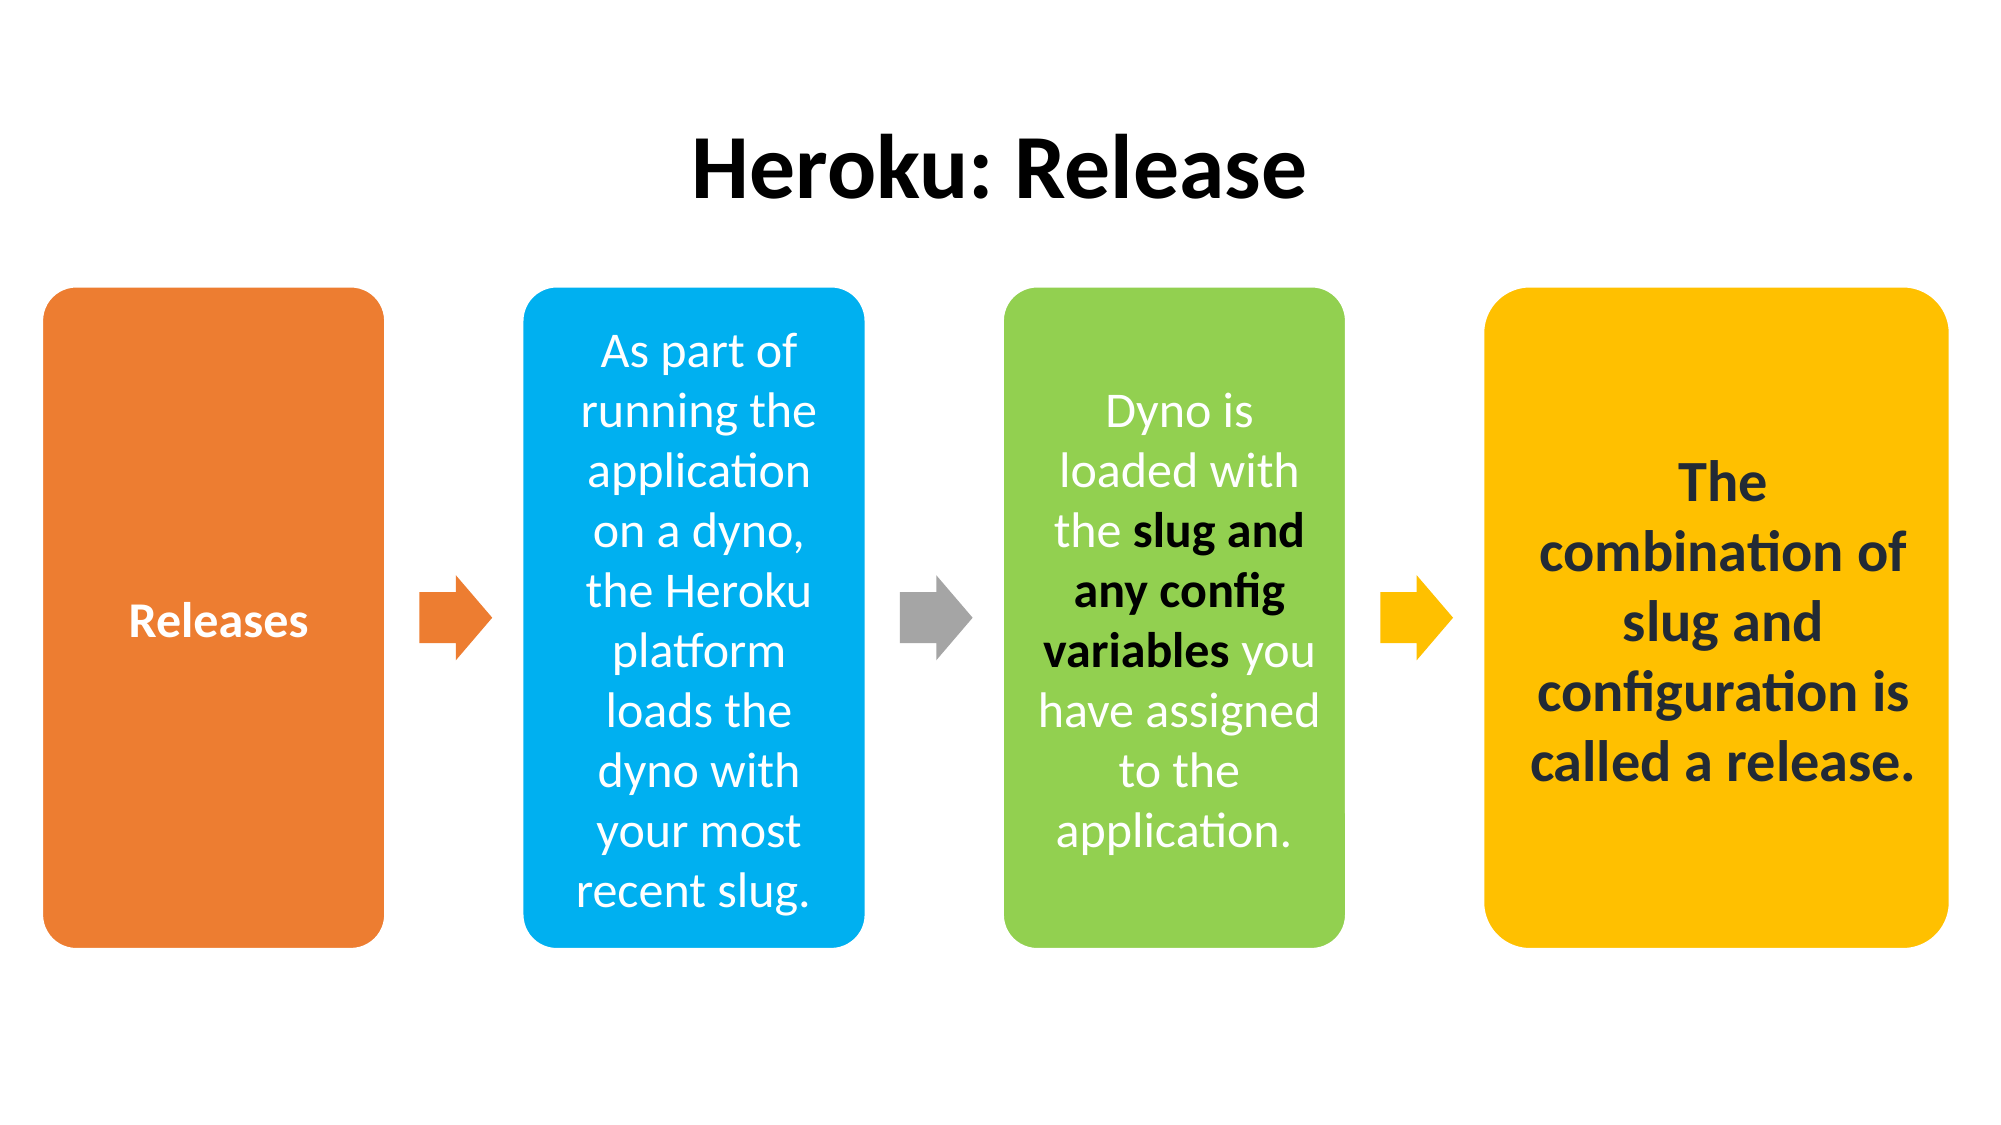

# Heroku: Release
Releases

As part of running the application on a dyno, the Heroku platform loads the dyno with your most recent slug.

Dyno is loaded with the slug and any config variables you have assigned to the application.

The combination of slug and configuration is called a release.